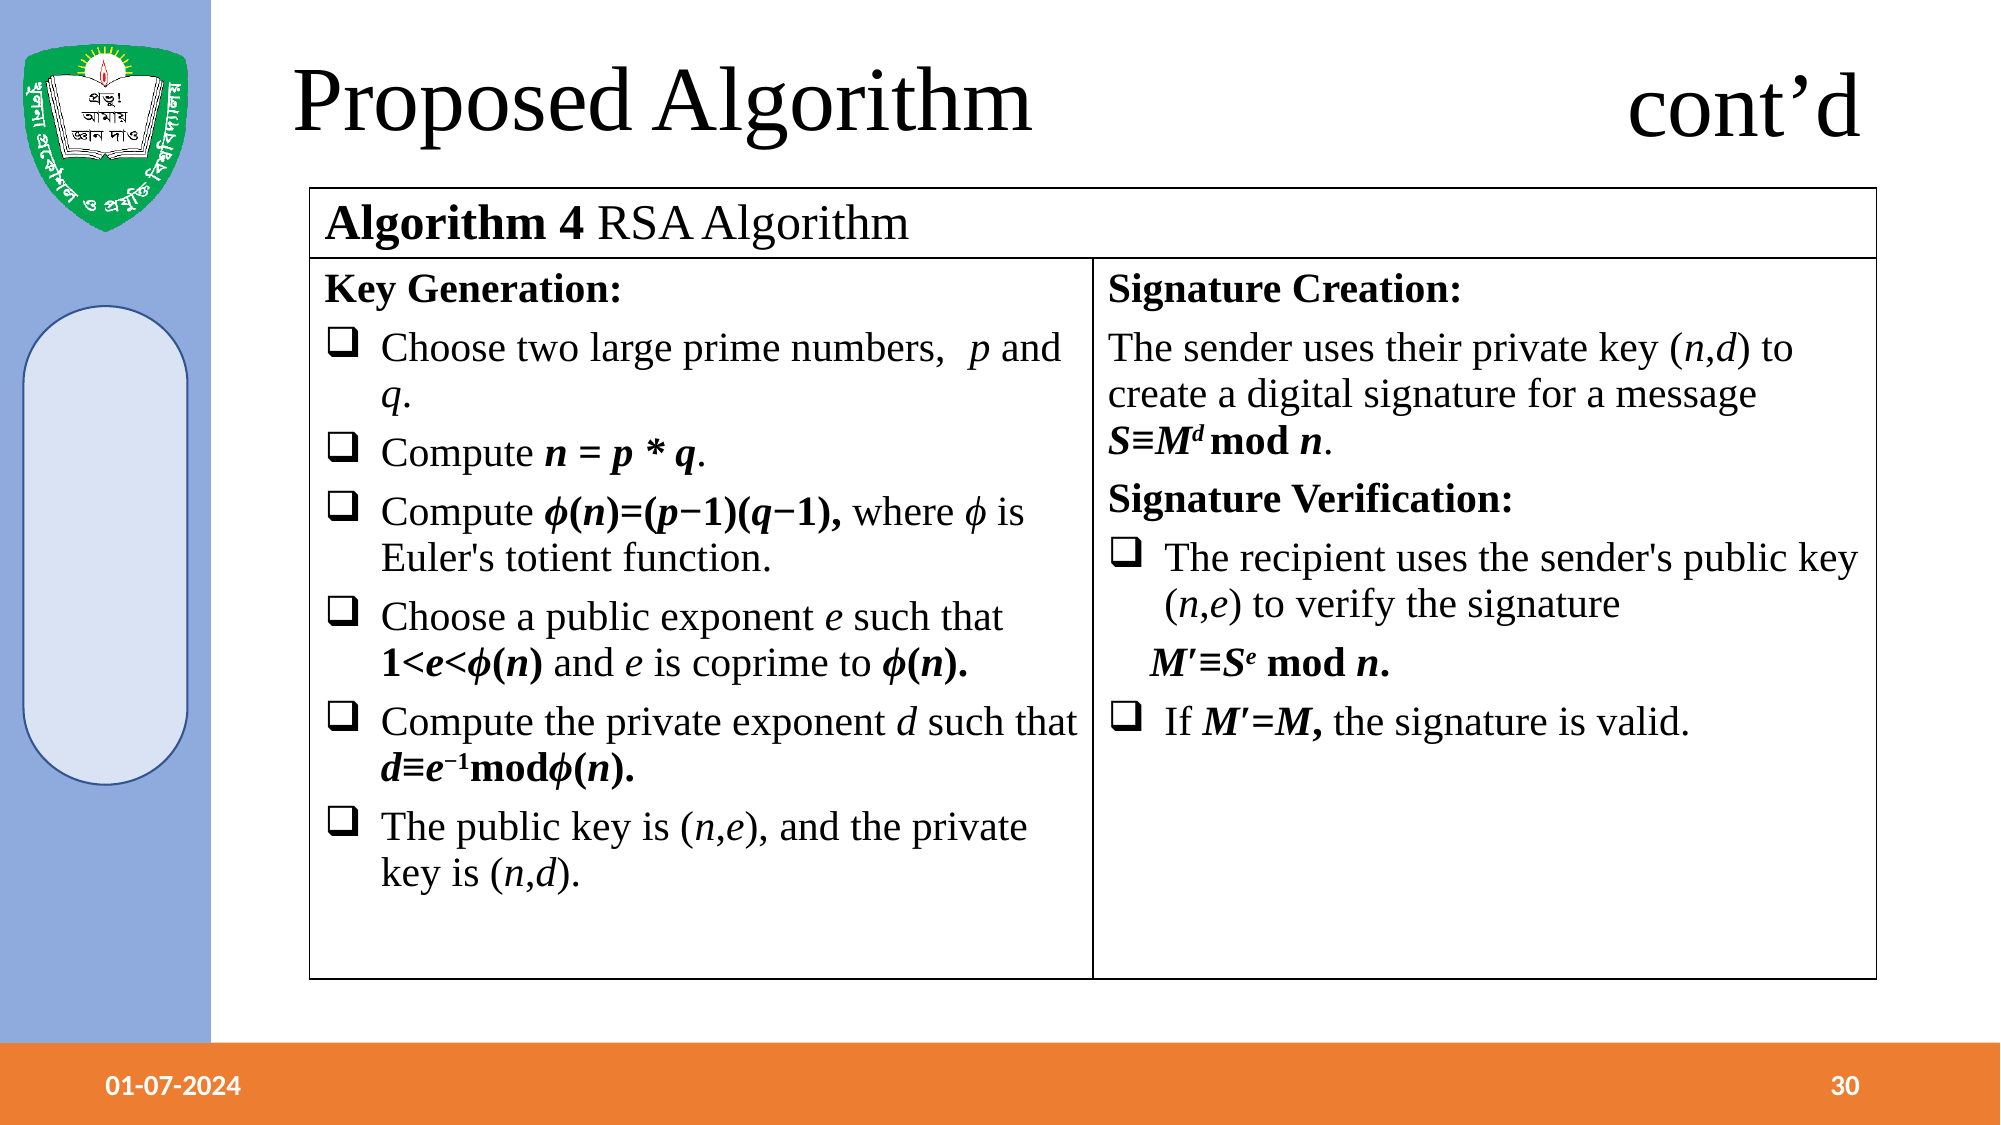

# Proposed Algorithm
cont’d
| Algorithm 4 RSA Algorithm |  |
| --- | --- |
| Key Generation: Choose two large prime numbers, p and q. Compute n = p \* q. Compute ϕ(n)=(p−1)(q−1), where ϕ is Euler's totient function. Choose a public exponent e such that 1<e<ϕ(n) and e is coprime to ϕ(n). Compute the private exponent d such that d≡e−1modϕ(n). The public key is (n,e), and the private key is (n,d). | Signature Creation: The sender uses their private key (n,d) to create a digital signature for a message S≡Md mod n. Signature Verification: The recipient uses the sender's public key (n,e) to verify the signature M′≡Se mod n. If M′=M, the signature is valid. |